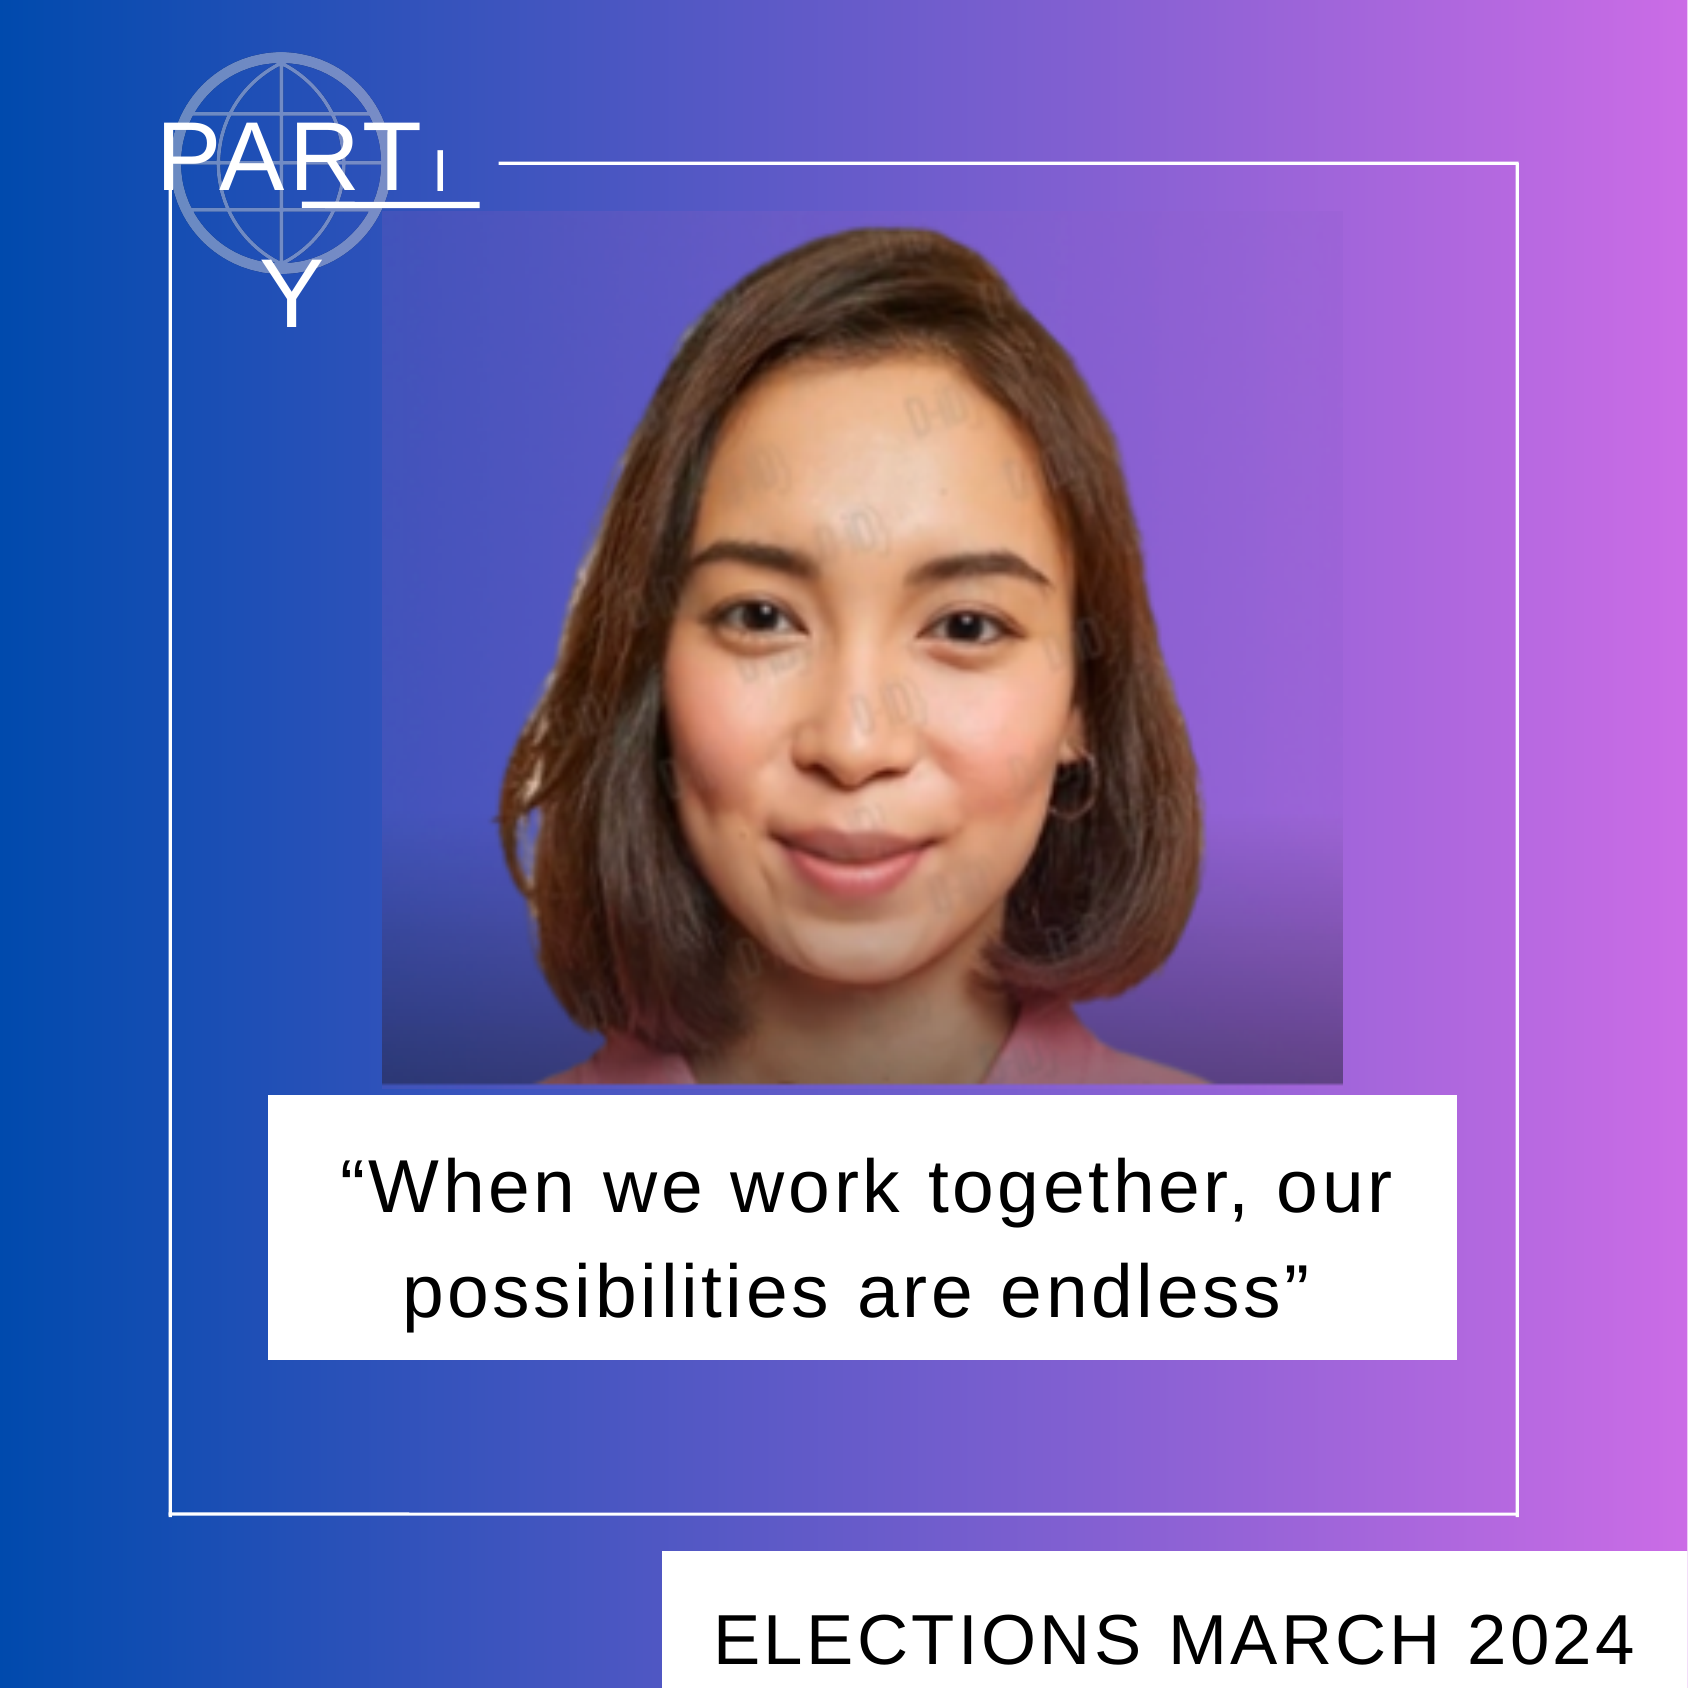

PARTY
I

“When we work together, our possibilities are endless”

ELECTIONS MARCH 2024